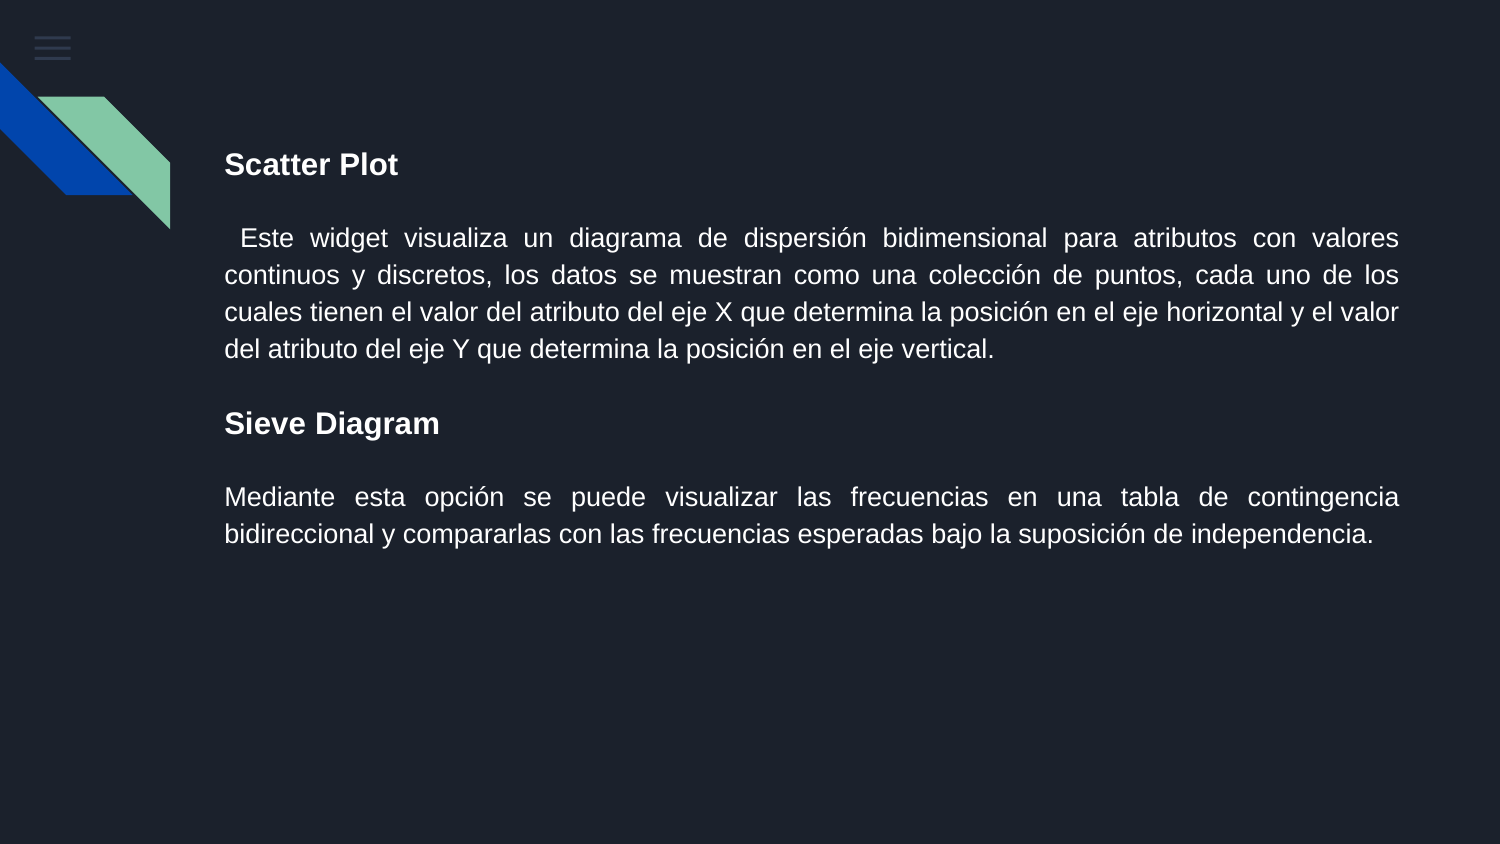

Scatter Plot
 Este widget visualiza un diagrama de dispersión bidimensional para atributos con valores continuos y discretos, los datos se muestran como una colección de puntos, cada uno de los cuales tienen el valor del atributo del eje X que determina la posición en el eje horizontal y el valor del atributo del eje Y que determina la posición en el eje vertical.
Sieve Diagram
Mediante esta opción se puede visualizar las frecuencias en una tabla de contingencia bidireccional y compararlas con las frecuencias esperadas bajo la suposición de independencia.